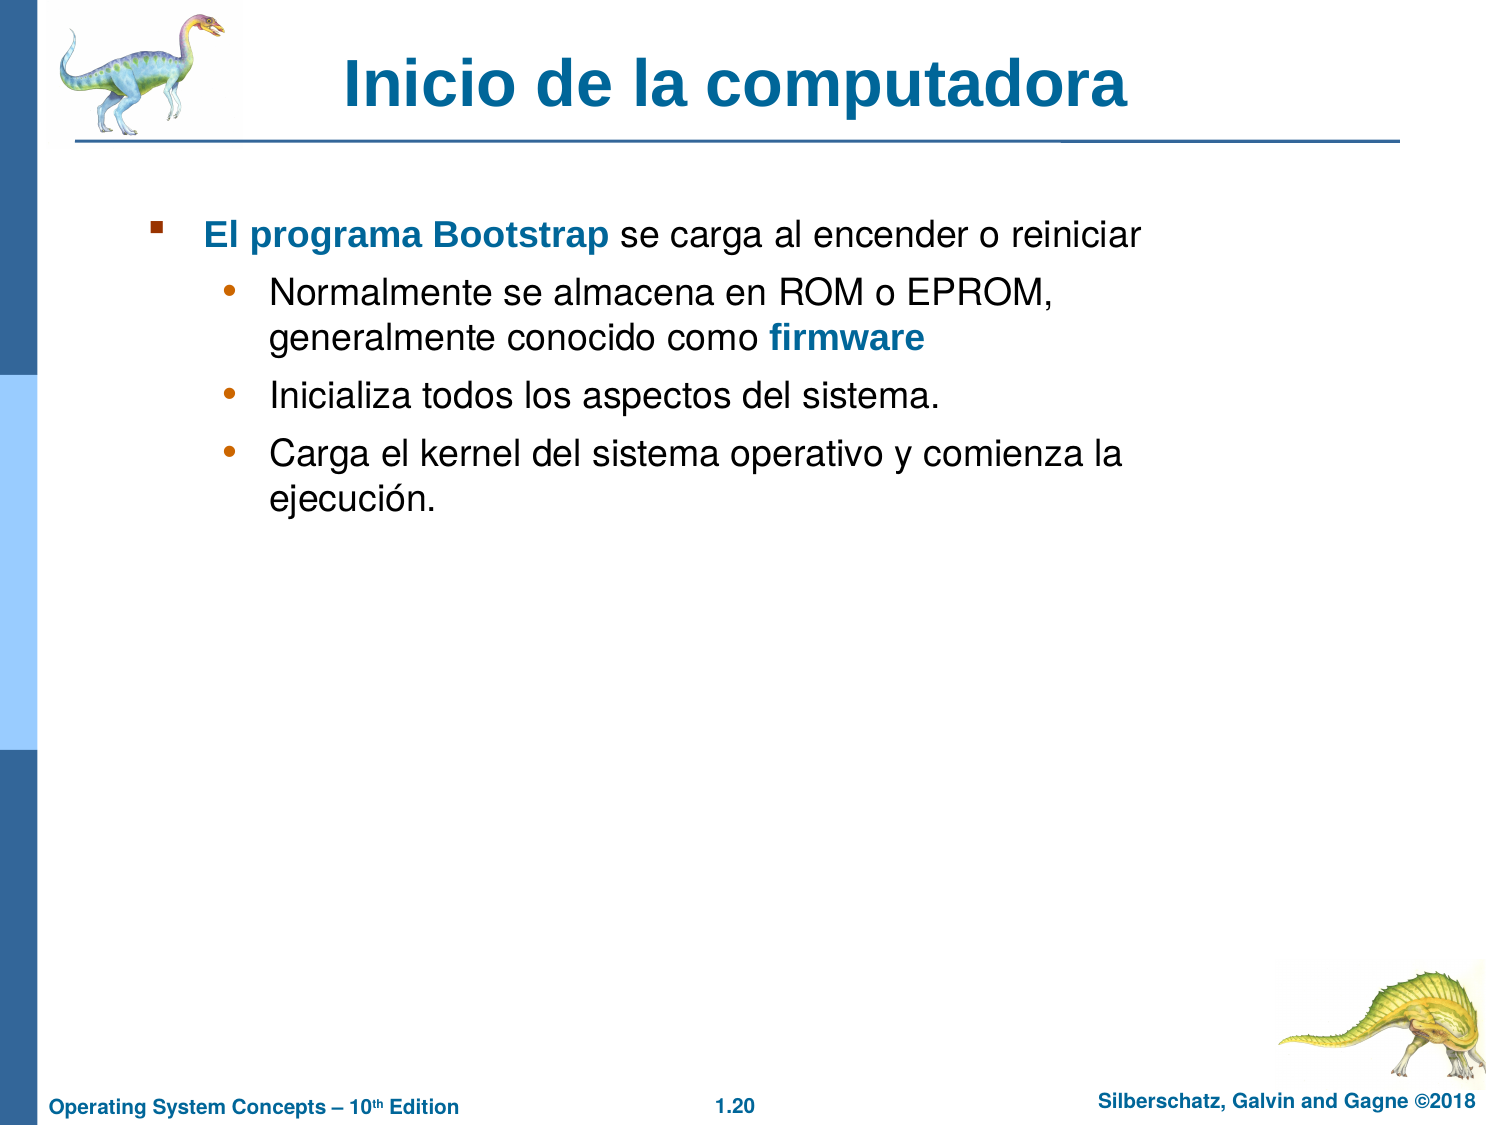

Inicio de la computadora
El programa Bootstrap se carga al encender o reiniciar
Normalmente se almacena en ROM o EPROM, generalmente conocido como firmware
Inicializa todos los aspectos del sistema.
Carga el kernel del sistema operativo y comienza la ejecución.